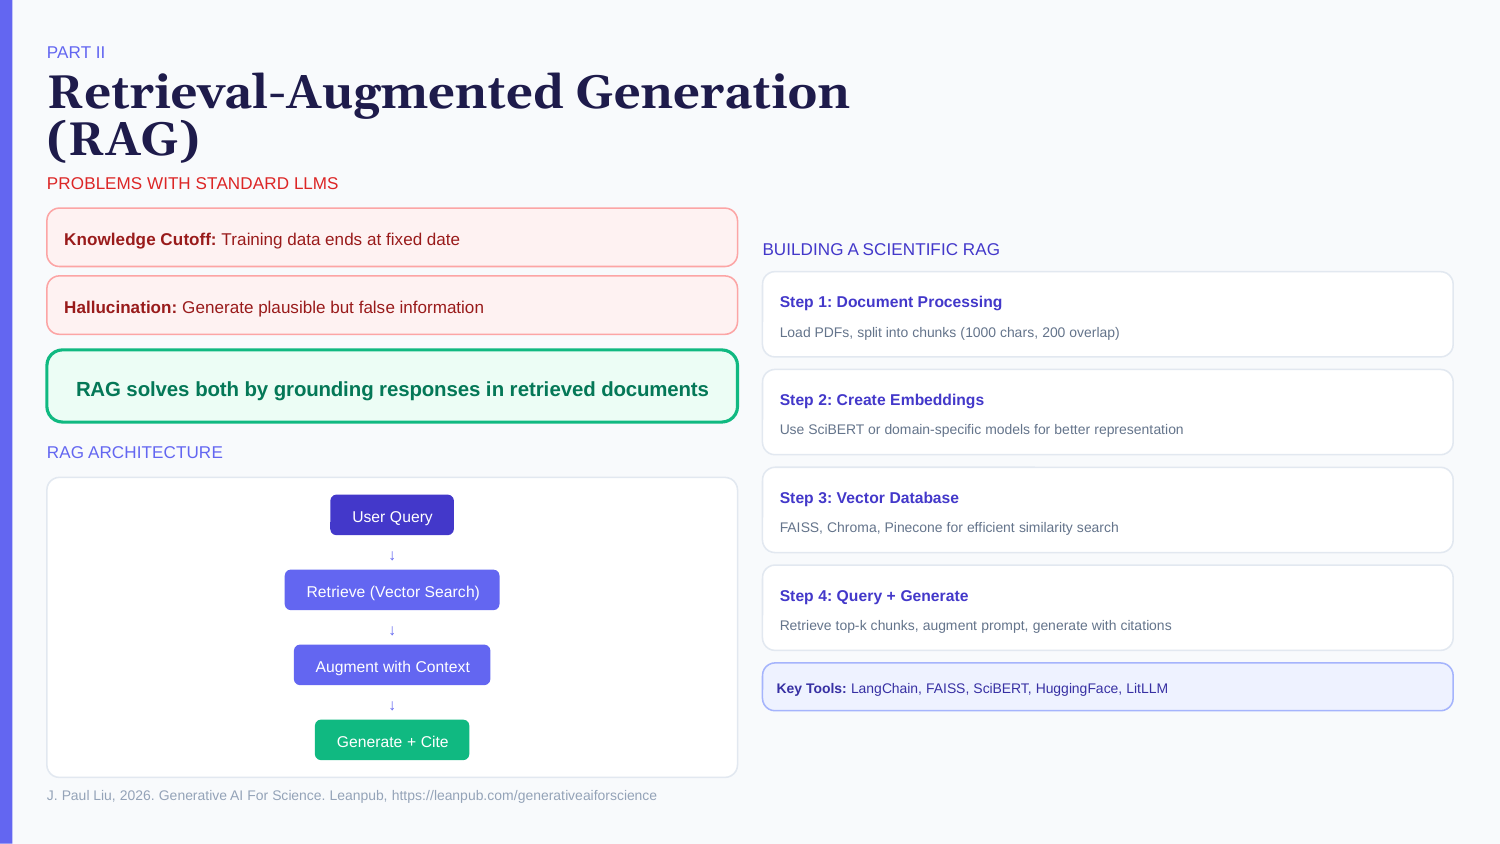

PART II
Retrieval-Augmented Generation (RAG)
PROBLEMS WITH STANDARD LLMS

Knowledge Cutoff: Training data ends at fixed date
BUILDING A SCIENTIFIC RAG

Step 1: Document Processing
Hallucination: Generate plausible but false information
Load PDFs, split into chunks (1000 chars, 200 overlap)

RAG solves both by grounding responses in retrieved documents
Step 2: Create Embeddings
Use SciBERT or domain-specific models for better representation
RAG ARCHITECTURE

Step 3: Vector Database

User Query
FAISS, Chroma, Pinecone for efficient similarity search
↓

Retrieve (Vector Search)
Step 4: Query + Generate
Retrieve top-k chunks, augment prompt, generate with citations
↓

Augment with Context

Key Tools: LangChain, FAISS, SciBERT, HuggingFace, LitLLM
↓

Generate + Cite
J. Paul Liu, 2026. Generative AI For Science. Leanpub, https://leanpub.com/generativeaiforscience